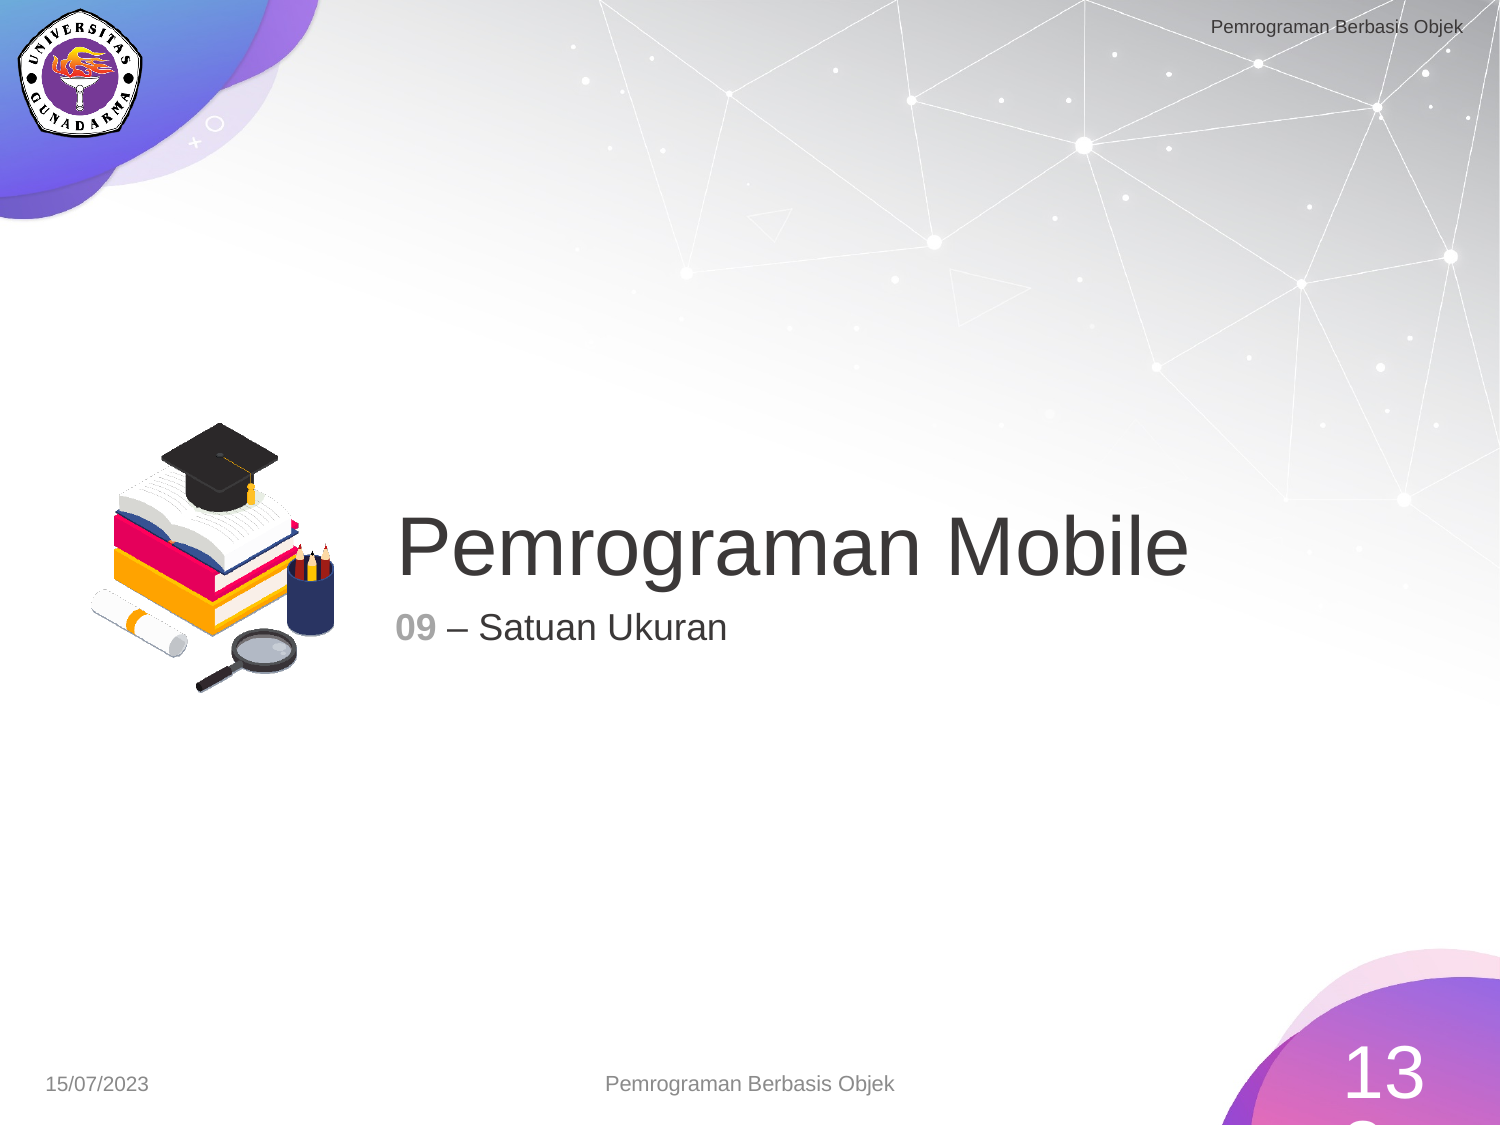

# Pemrograman Mobile
09 – Satuan Ukuran
133
15/07/2023
Pemrograman Berbasis Objek